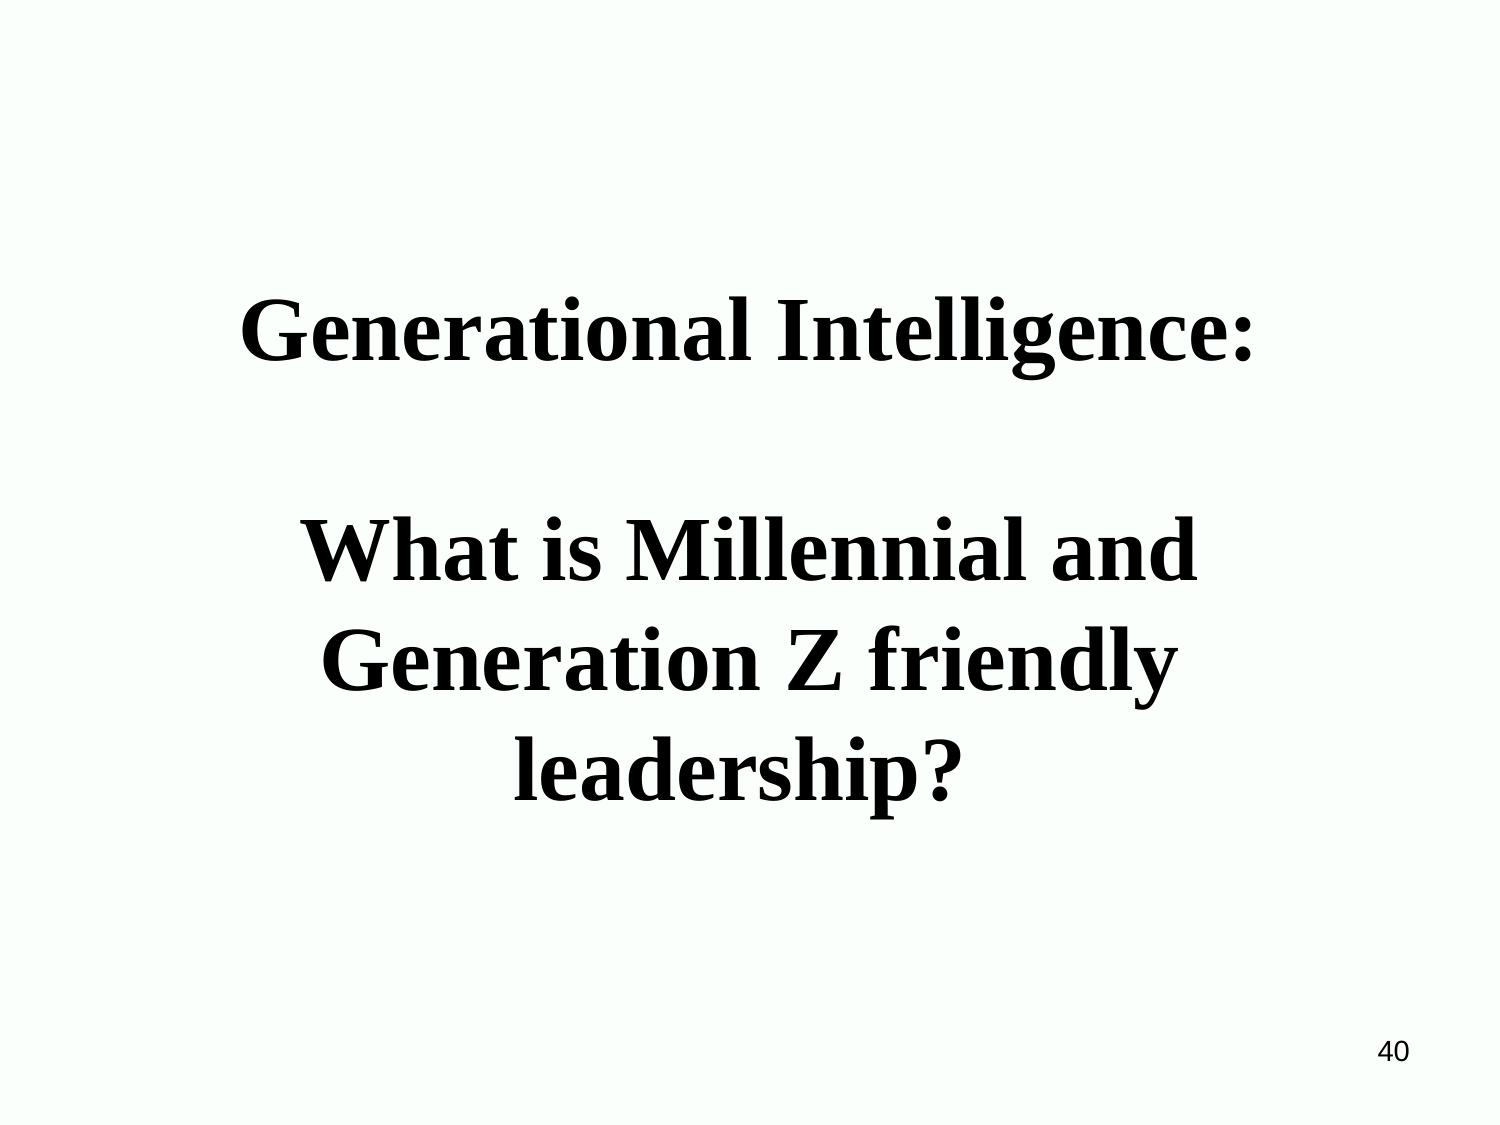

# Generational Intelligence: What is Millennial and Generation Z friendly leadership?
40